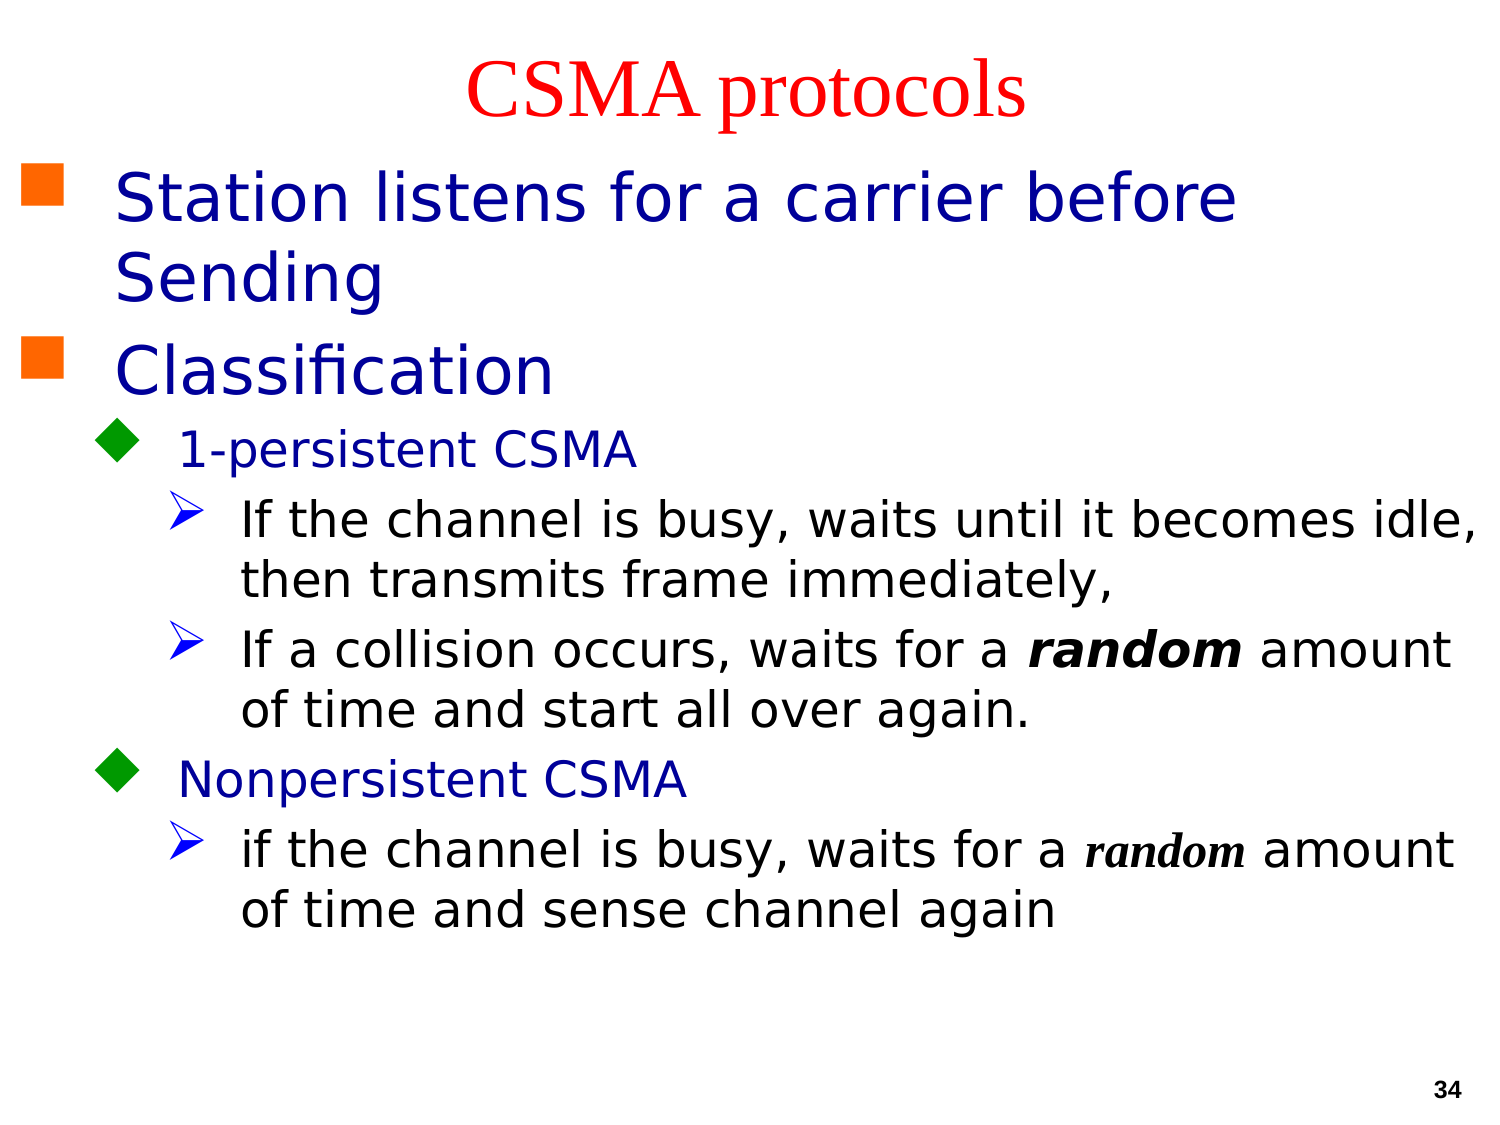

# CSMA protocols
Station listens for a carrier before Sending
Classification
1-persistent CSMA
If the channel is busy, waits until it becomes idle, then transmits frame immediately,
If a collision occurs, waits for a random amount of time and start all over again.
Nonpersistent CSMA
if the channel is busy, waits for a random amount of time and sense channel again